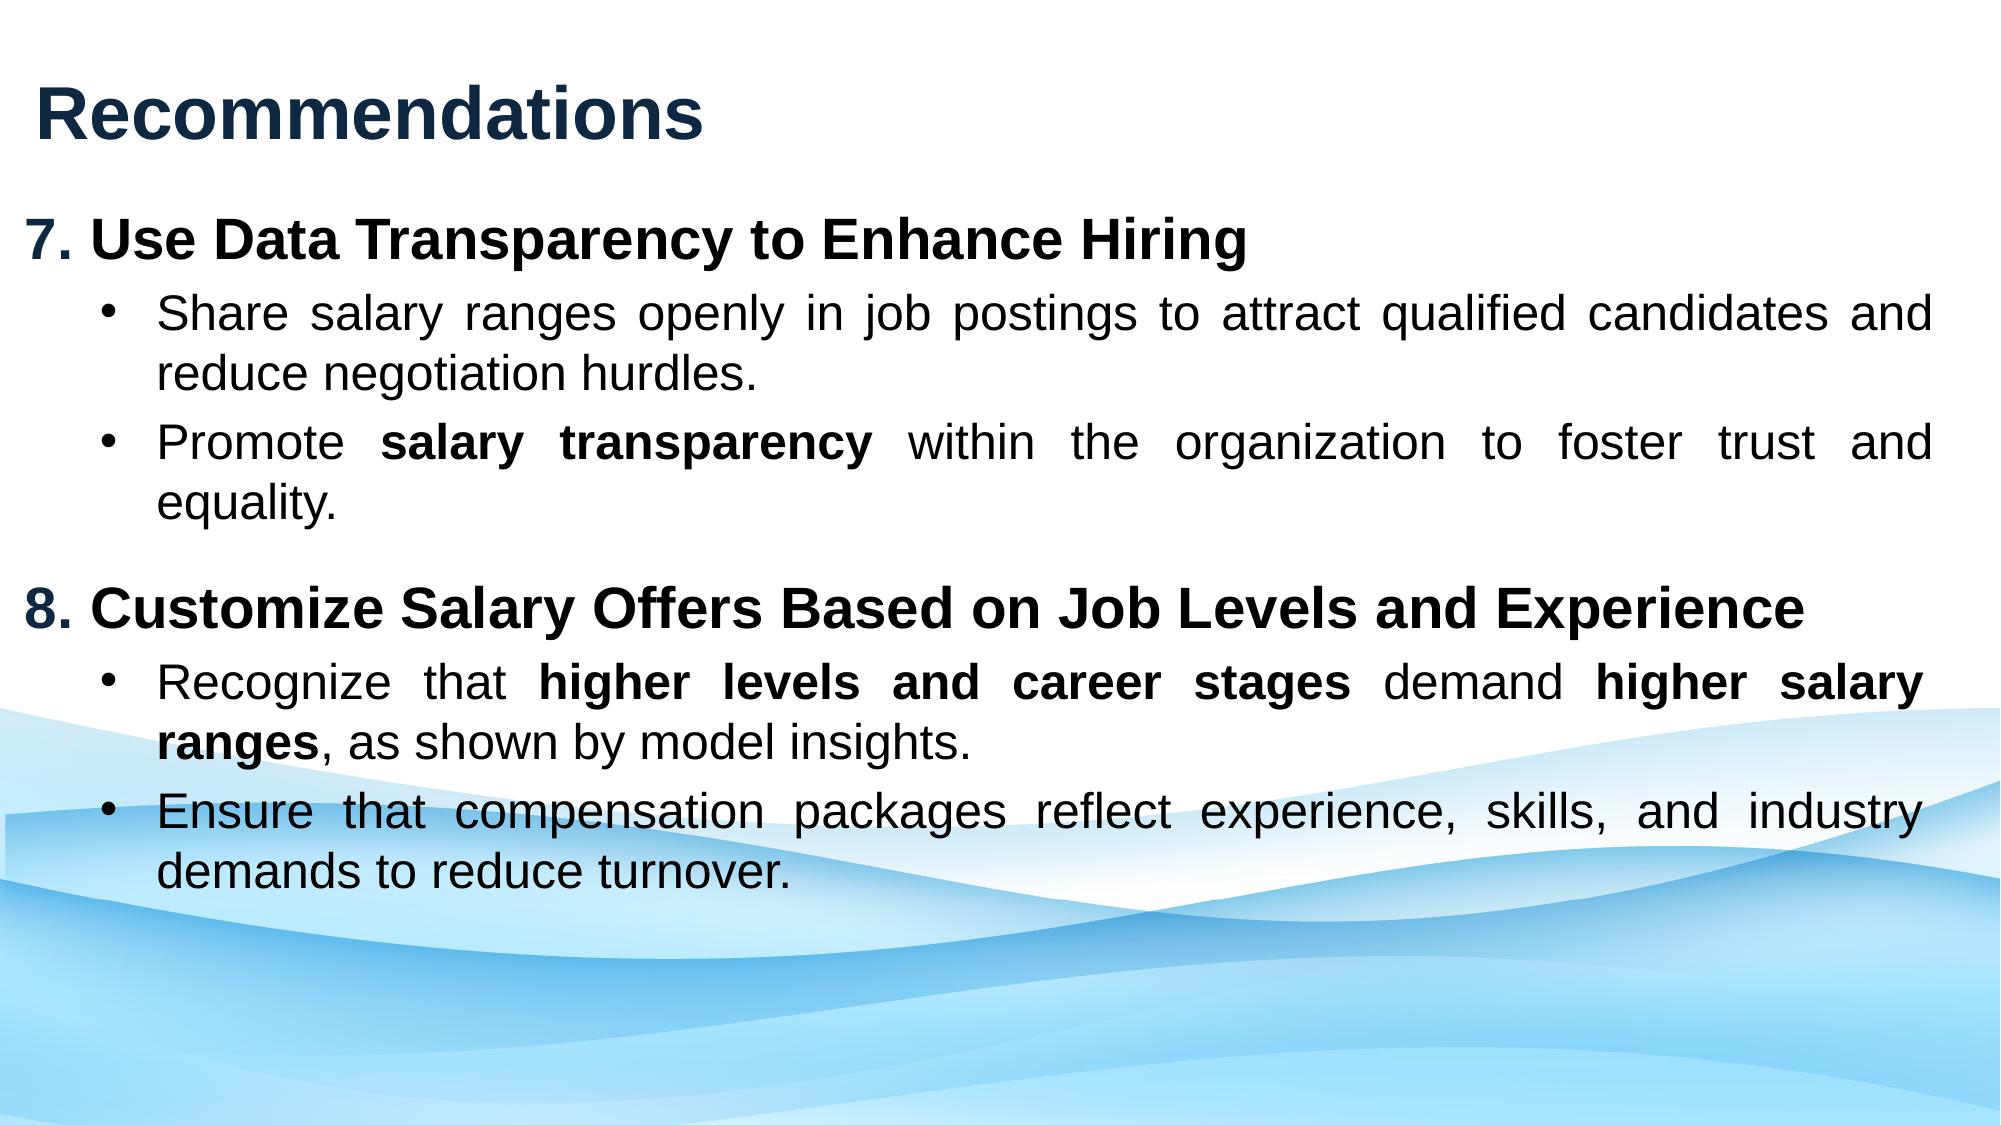

Recommendations
7. Use Data Transparency to Enhance Hiring
Share salary ranges openly in job postings to attract qualified candidates and reduce negotiation hurdles.
Promote salary transparency within the organization to foster trust and equality.
8. Customize Salary Offers Based on Job Levels and Experience
Recognize that higher levels and career stages demand higher salary ranges, as shown by model insights.
Ensure that compensation packages reflect experience, skills, and industry demands to reduce turnover.